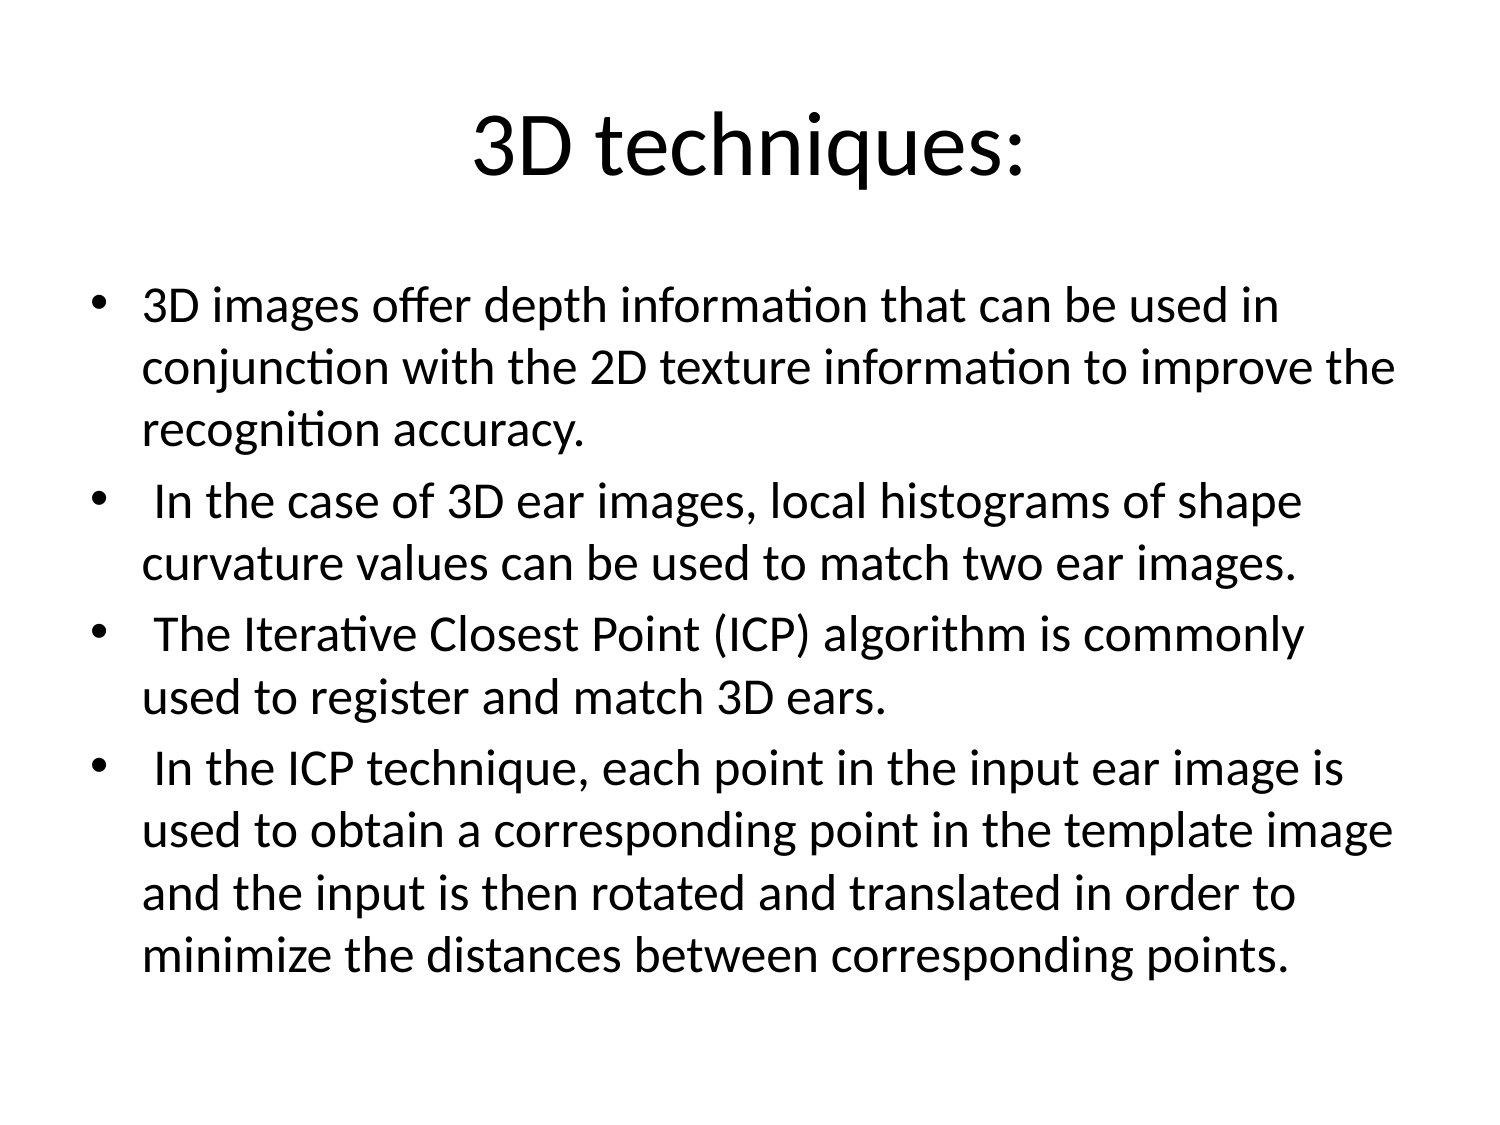

# 3D techniques:
3D images offer depth information that can be used in conjunction with the 2D texture information to improve the recognition accuracy.
 In the case of 3D ear images, local histograms of shape curvature values can be used to match two ear images.
 The Iterative Closest Point (ICP) algorithm is commonly used to register and match 3D ears.
 In the ICP technique, each point in the input ear image is used to obtain a corresponding point in the template image and the input is then rotated and translated in order to minimize the distances between corresponding points.